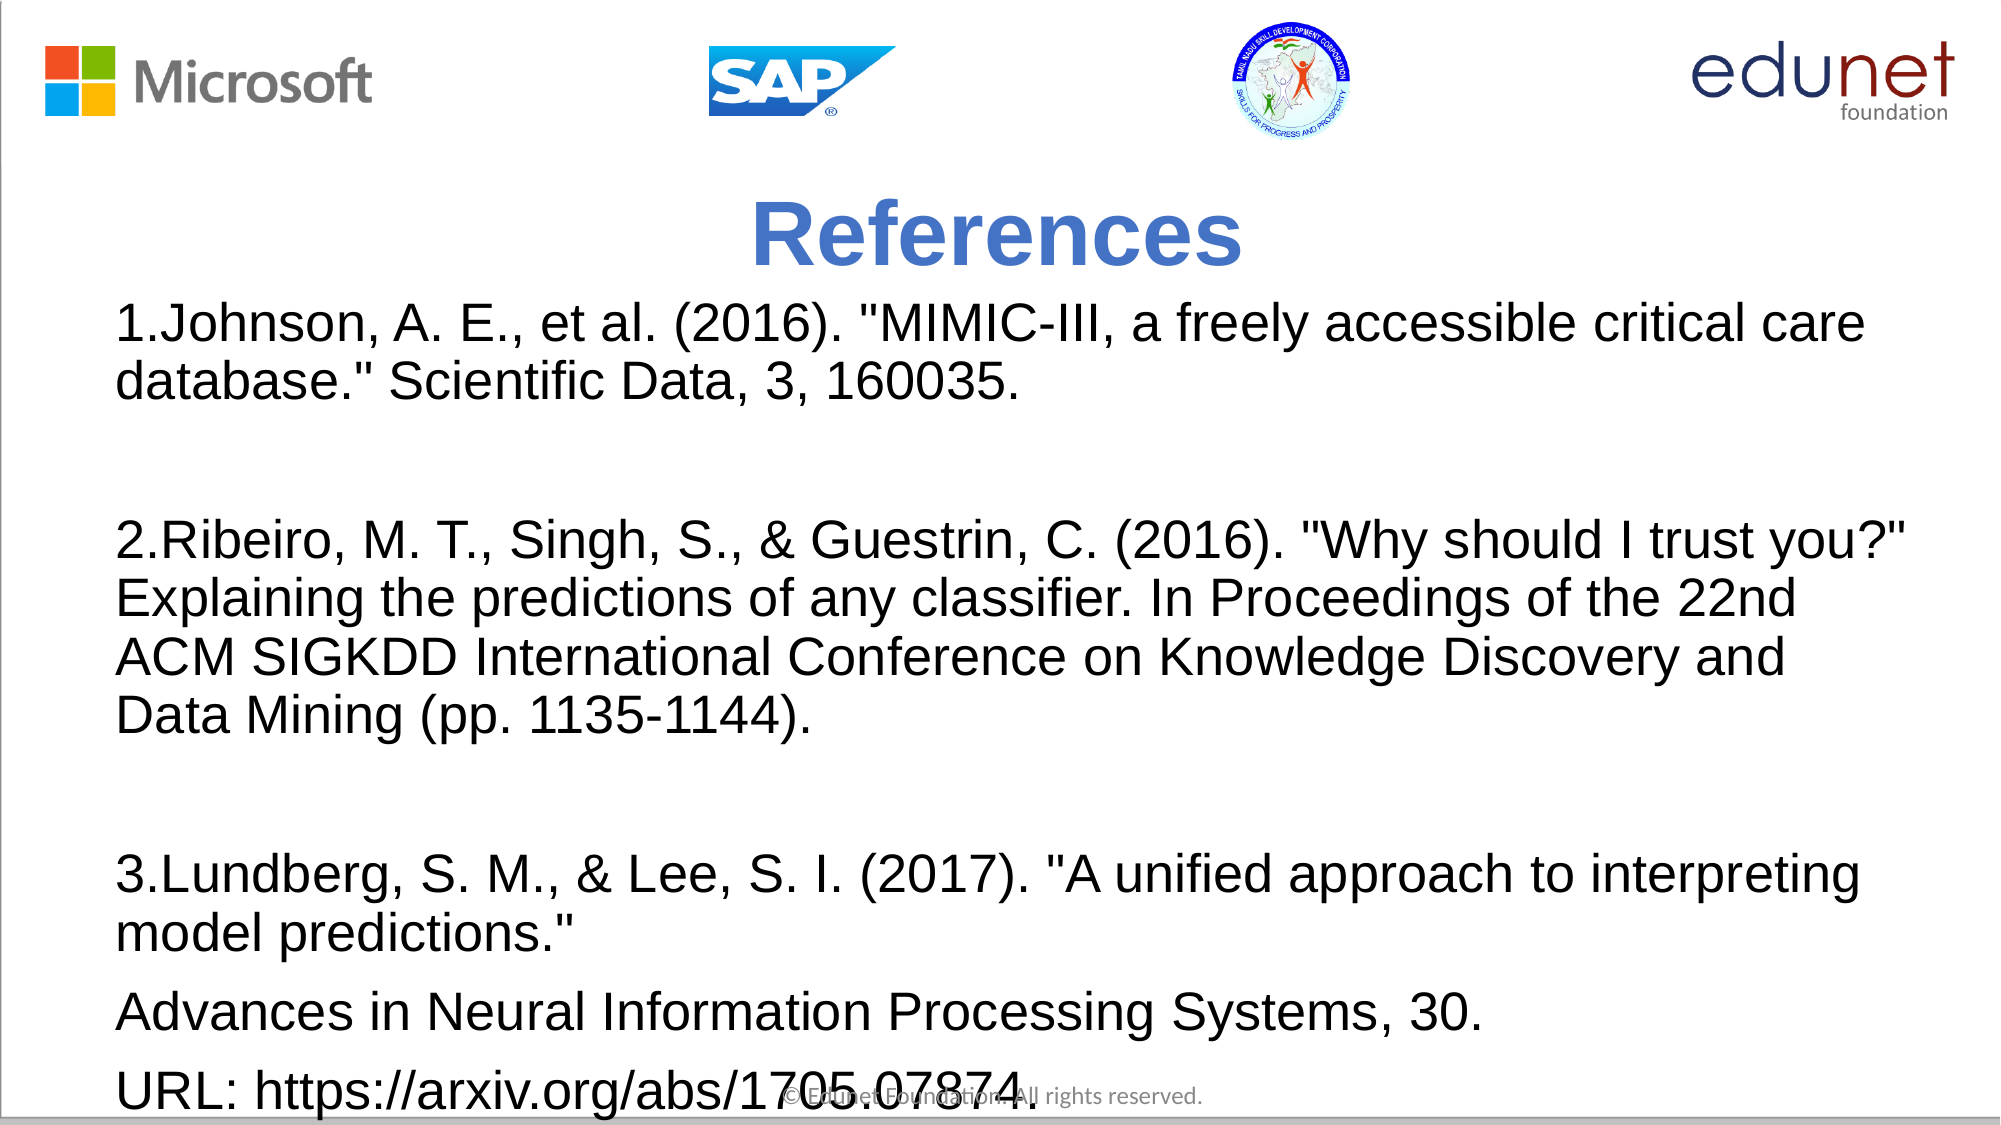

# References
1.Johnson, A. E., et al. (2016). "MIMIC-III, a freely accessible critical care database." Scientific Data, 3, 160035.

2.Ribeiro, M. T., Singh, S., & Guestrin, C. (2016). "Why should I trust you?" Explaining the predictions of any classifier. In Proceedings of the 22nd ACM SIGKDD International Conference on Knowledge Discovery and Data Mining (pp. 1135-1144).

3.Lundberg, S. M., & Lee, S. I. (2017). "A unified approach to interpreting model predictions."
Advances in Neural Information Processing Systems, 30.
URL: https://arxiv.org/abs/1705.07874.

© Edunet Foundation. All rights reserved.